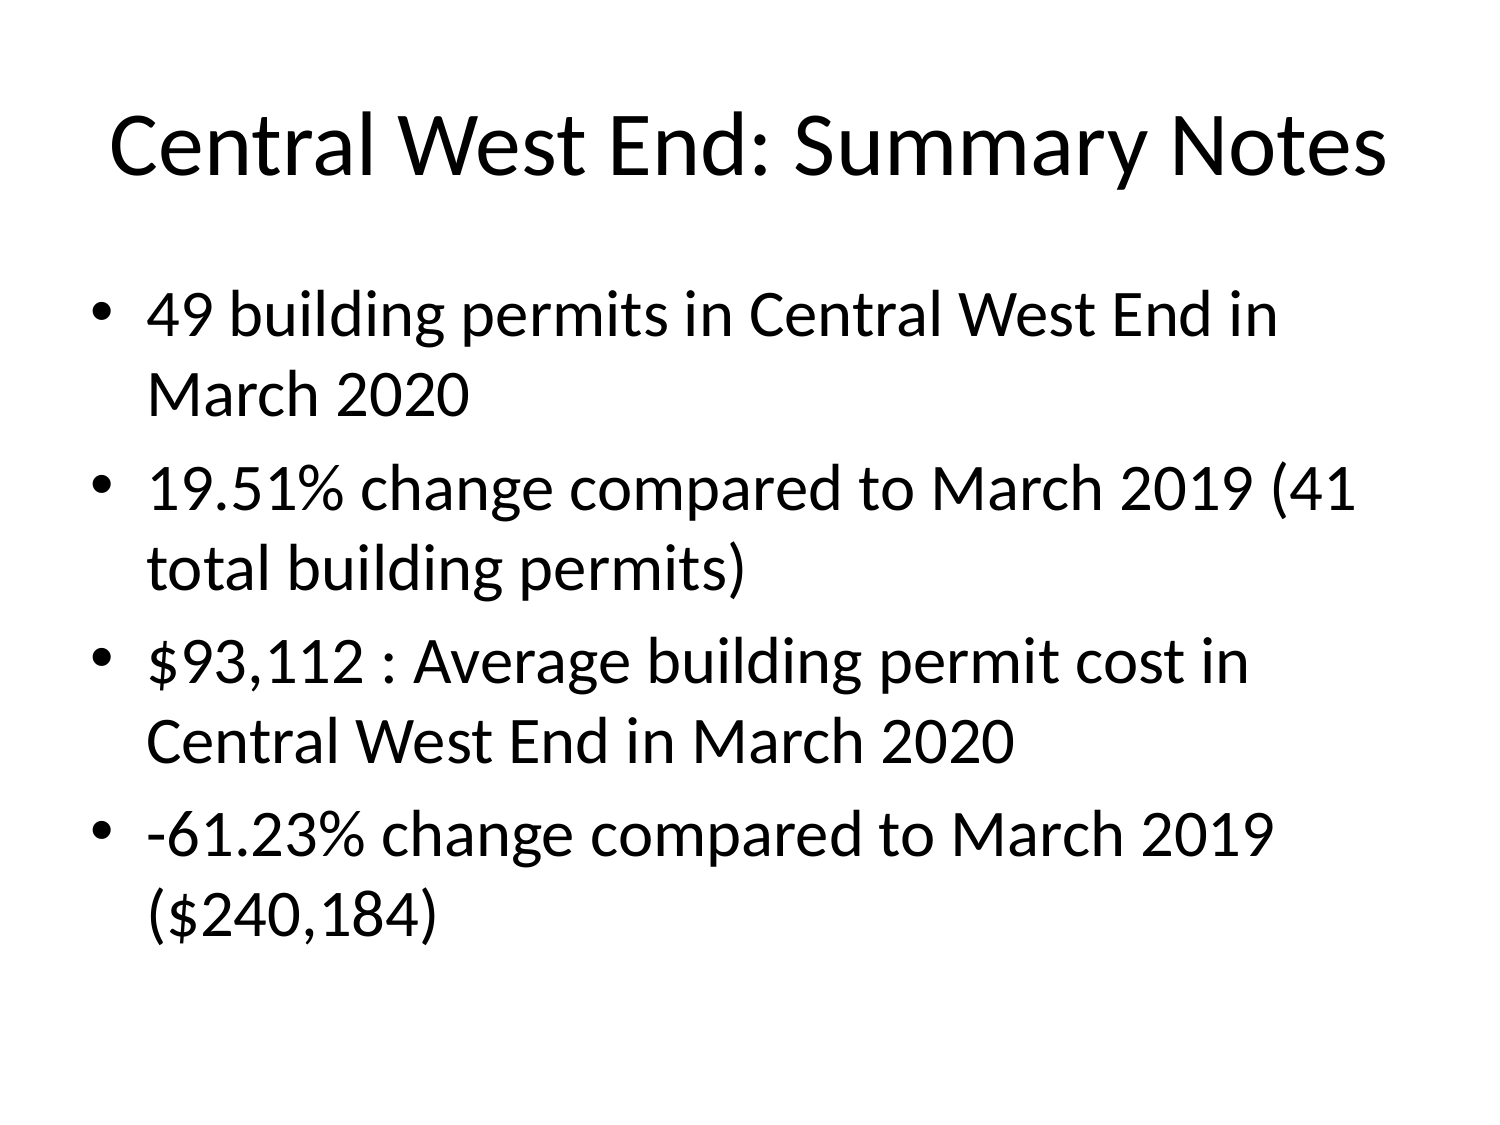

# Central West End: Summary Notes
49 building permits in Central West End in March 2020
19.51% change compared to March 2019 (41 total building permits)
$93,112 : Average building permit cost in Central West End in March 2020
-61.23% change compared to March 2019 ($240,184)